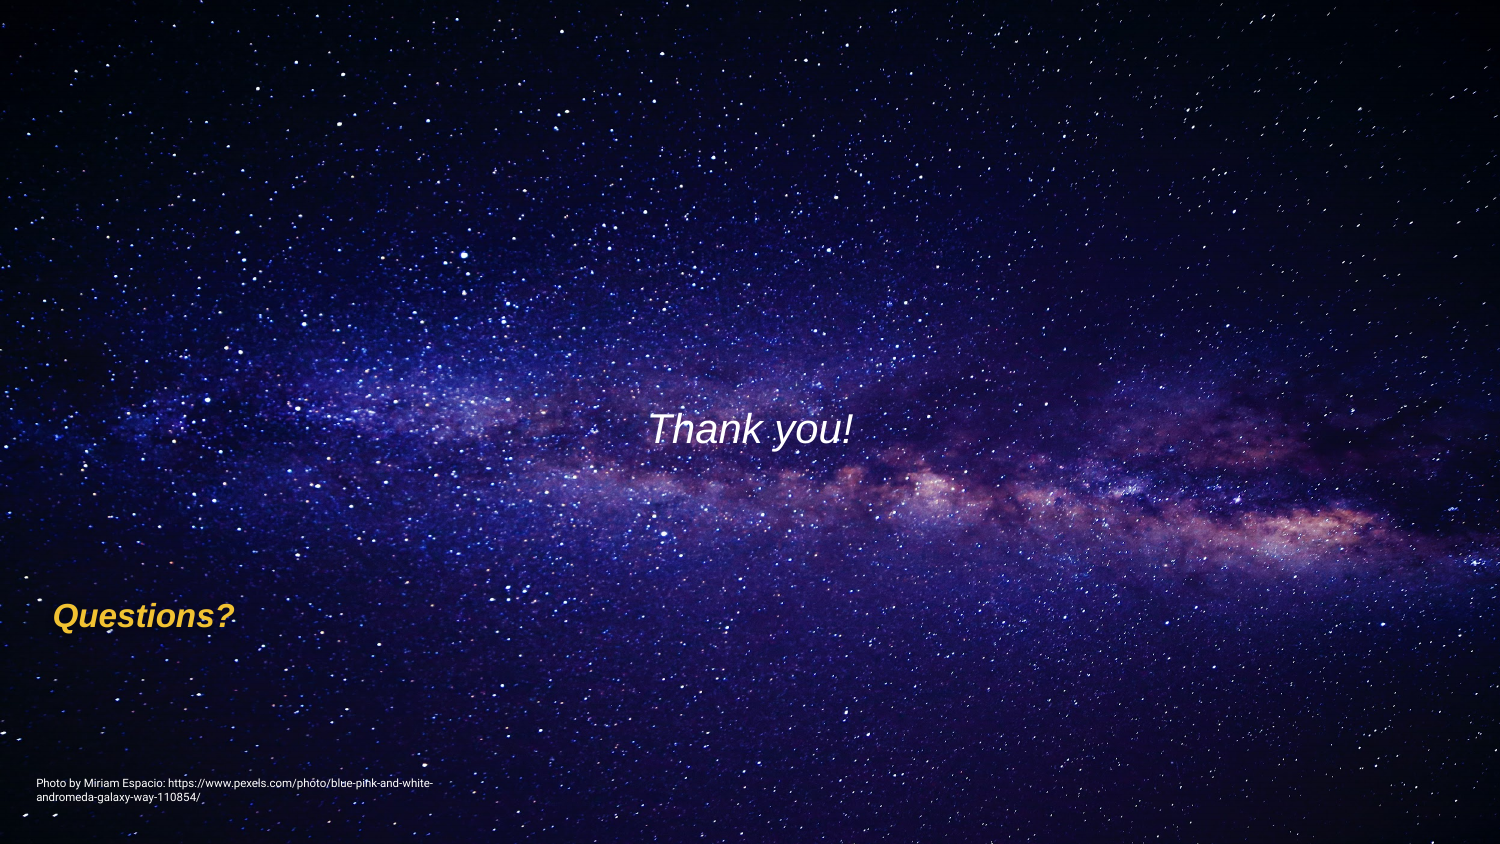

# Thank you!
Questions?

Photo by Miriam Espacio: https://www.pexels.com/photo/blue-pink-and-white-andromeda-galaxy-way-110854/